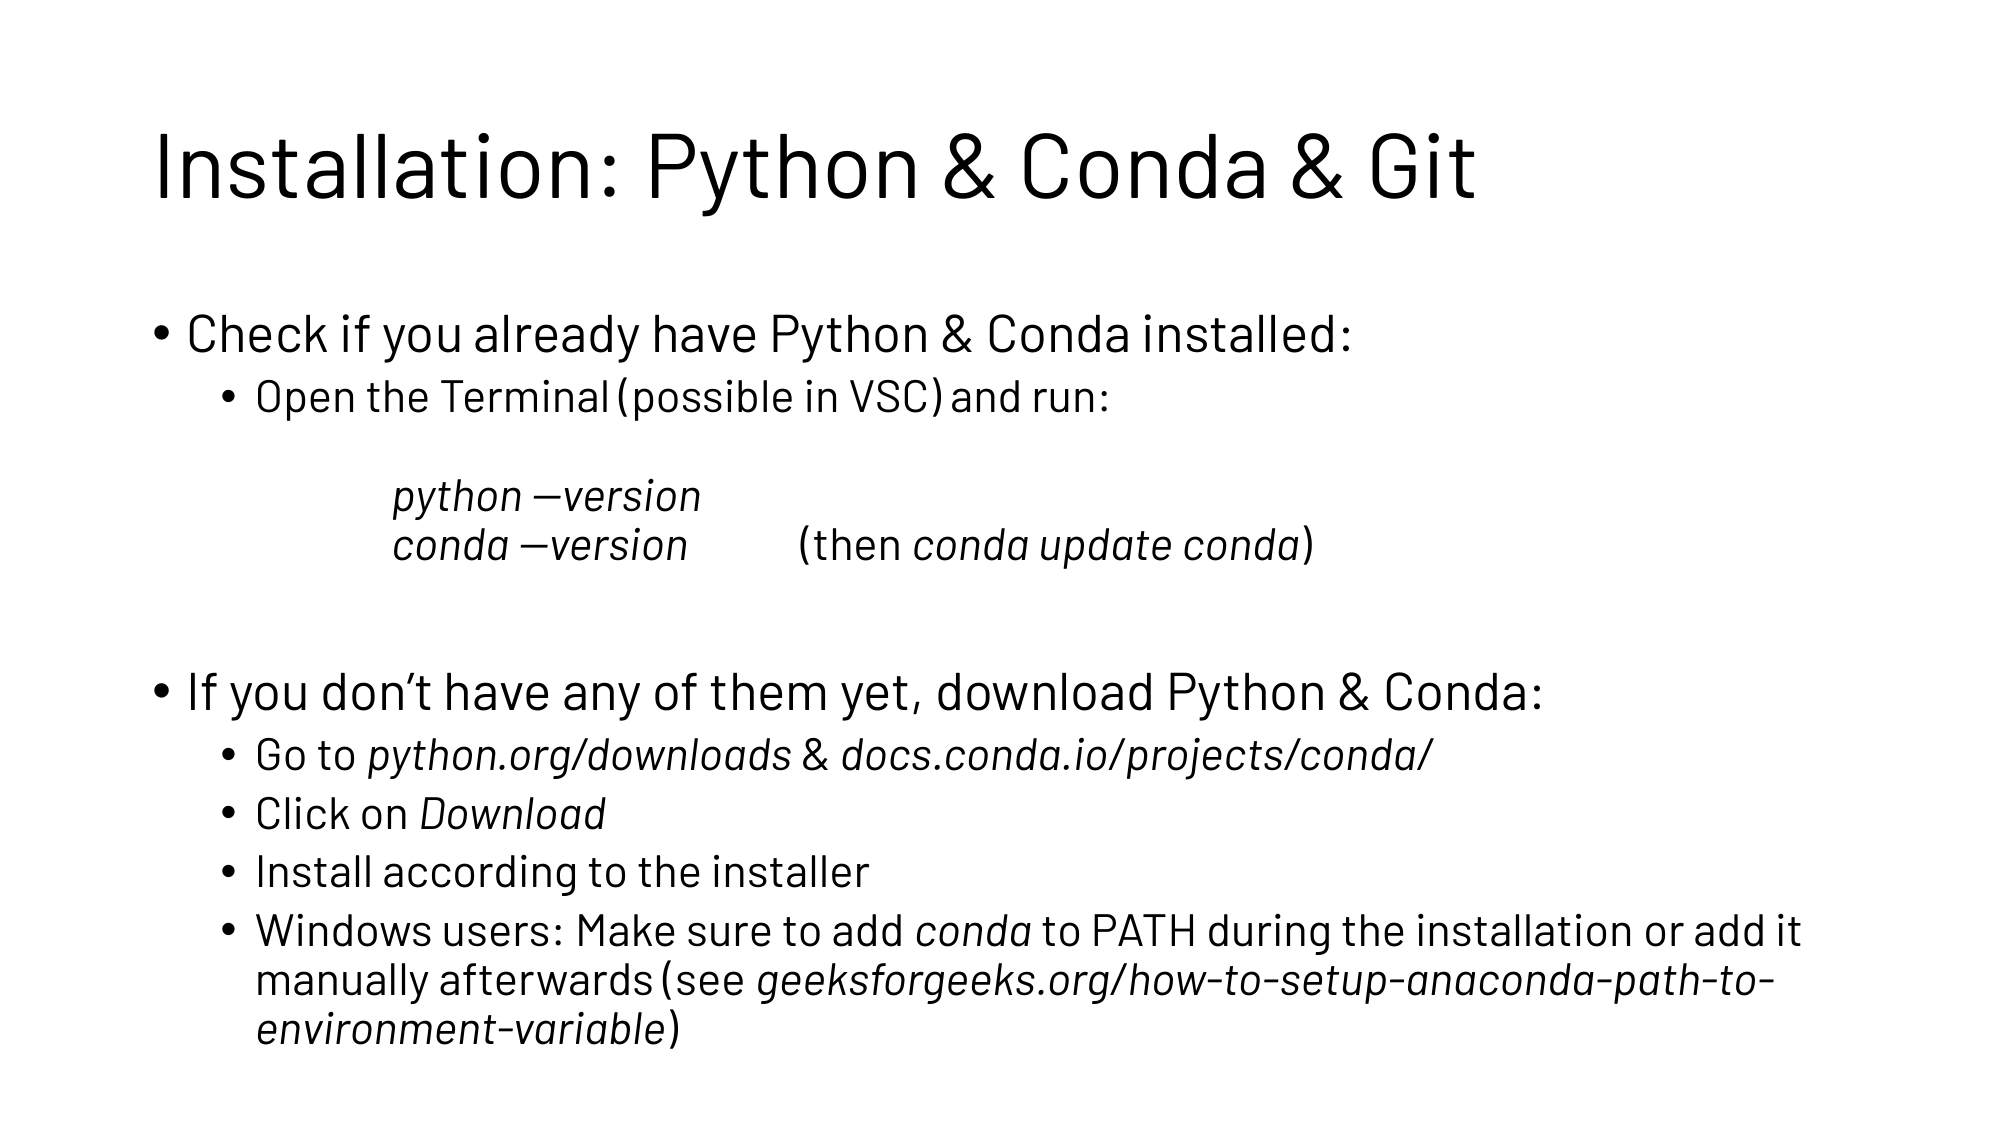

# Installation: Python & Conda & Git
Check if you already have Python & Conda installed:
Open the Terminal (possible in VSC) and run:
	python --version
	conda --version	(then conda update conda)

If you don’t have any of them yet, download Python & Conda:
Go to python.org/downloads & docs.conda.io/projects/conda/
Click on Download
Install according to the installer
Windows users: Make sure to add conda to PATH during the installation or add it manually afterwards (see geeksforgeeks.org/how-to-setup-anaconda-path-to-environment-variable)